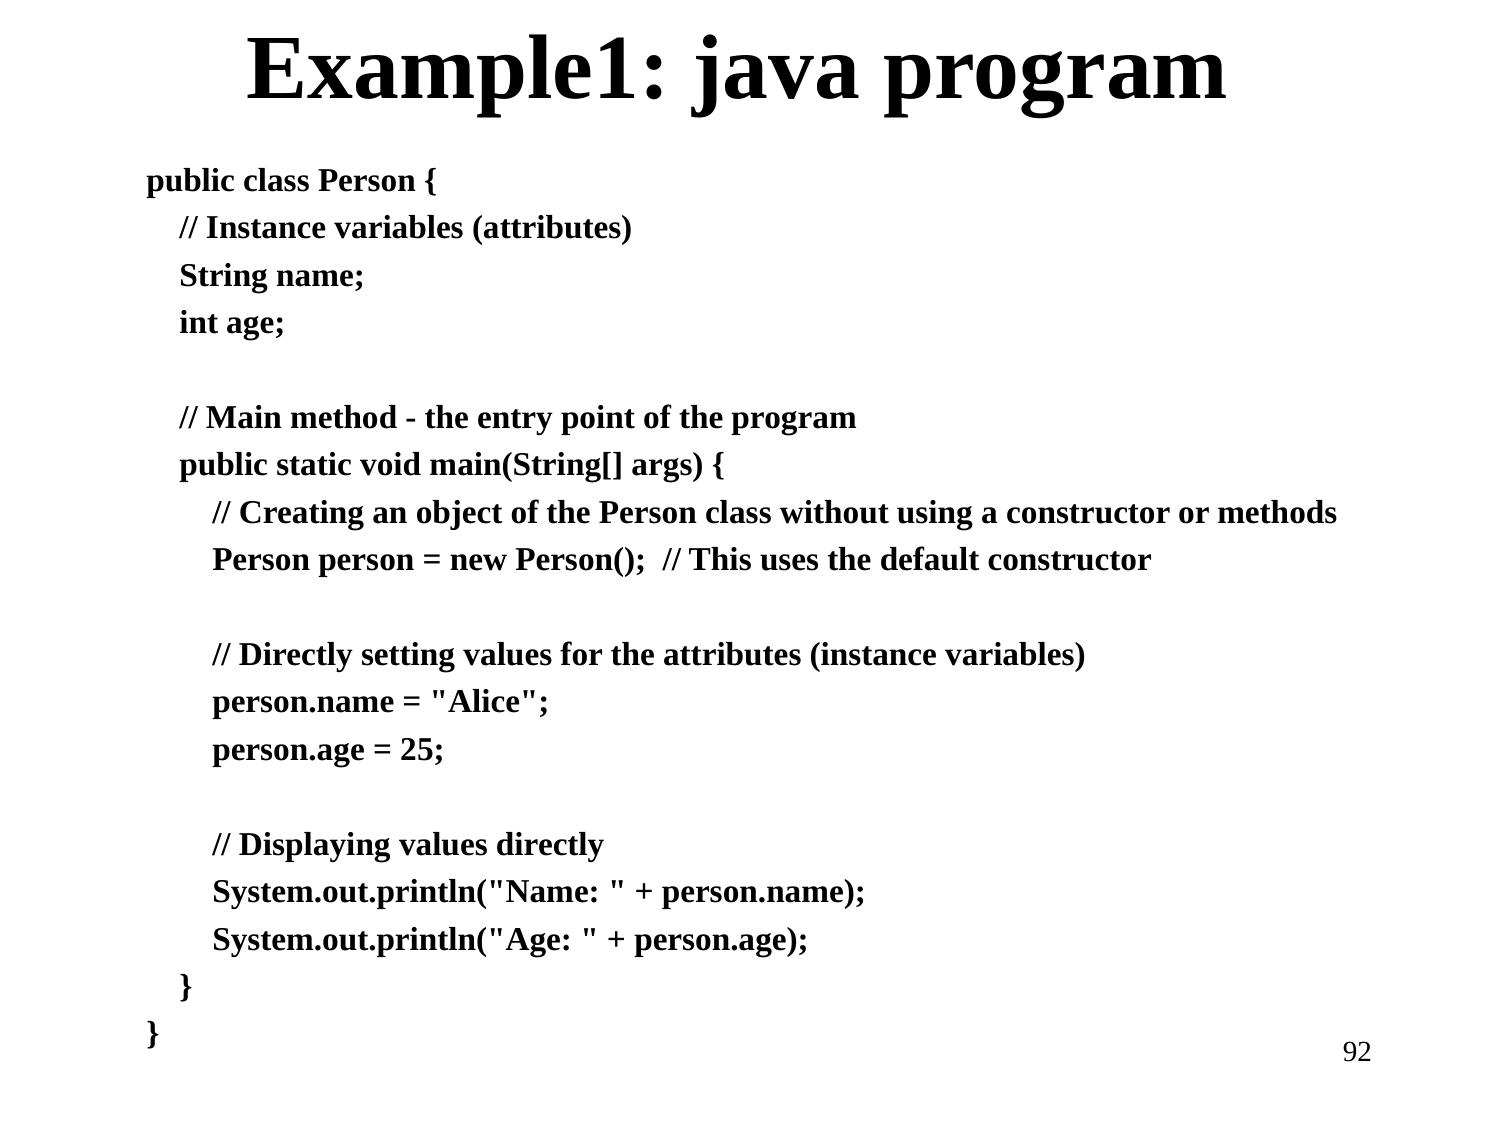

# Example1: java program
public class Person {
    // Instance variables (attributes)
    String name;
    int age;

    // Main method - the entry point of the program
    public static void main(String[] args) {
        // Creating an object of the Person class without using a constructor or methods
        Person person = new Person();  // This uses the default constructor

        // Directly setting values for the attributes (instance variables)
        person.name = "Alice";
        person.age = 25;

        // Displaying values directly
        System.out.println("Name: " + person.name);
        System.out.println("Age: " + person.age);
    }
}

92